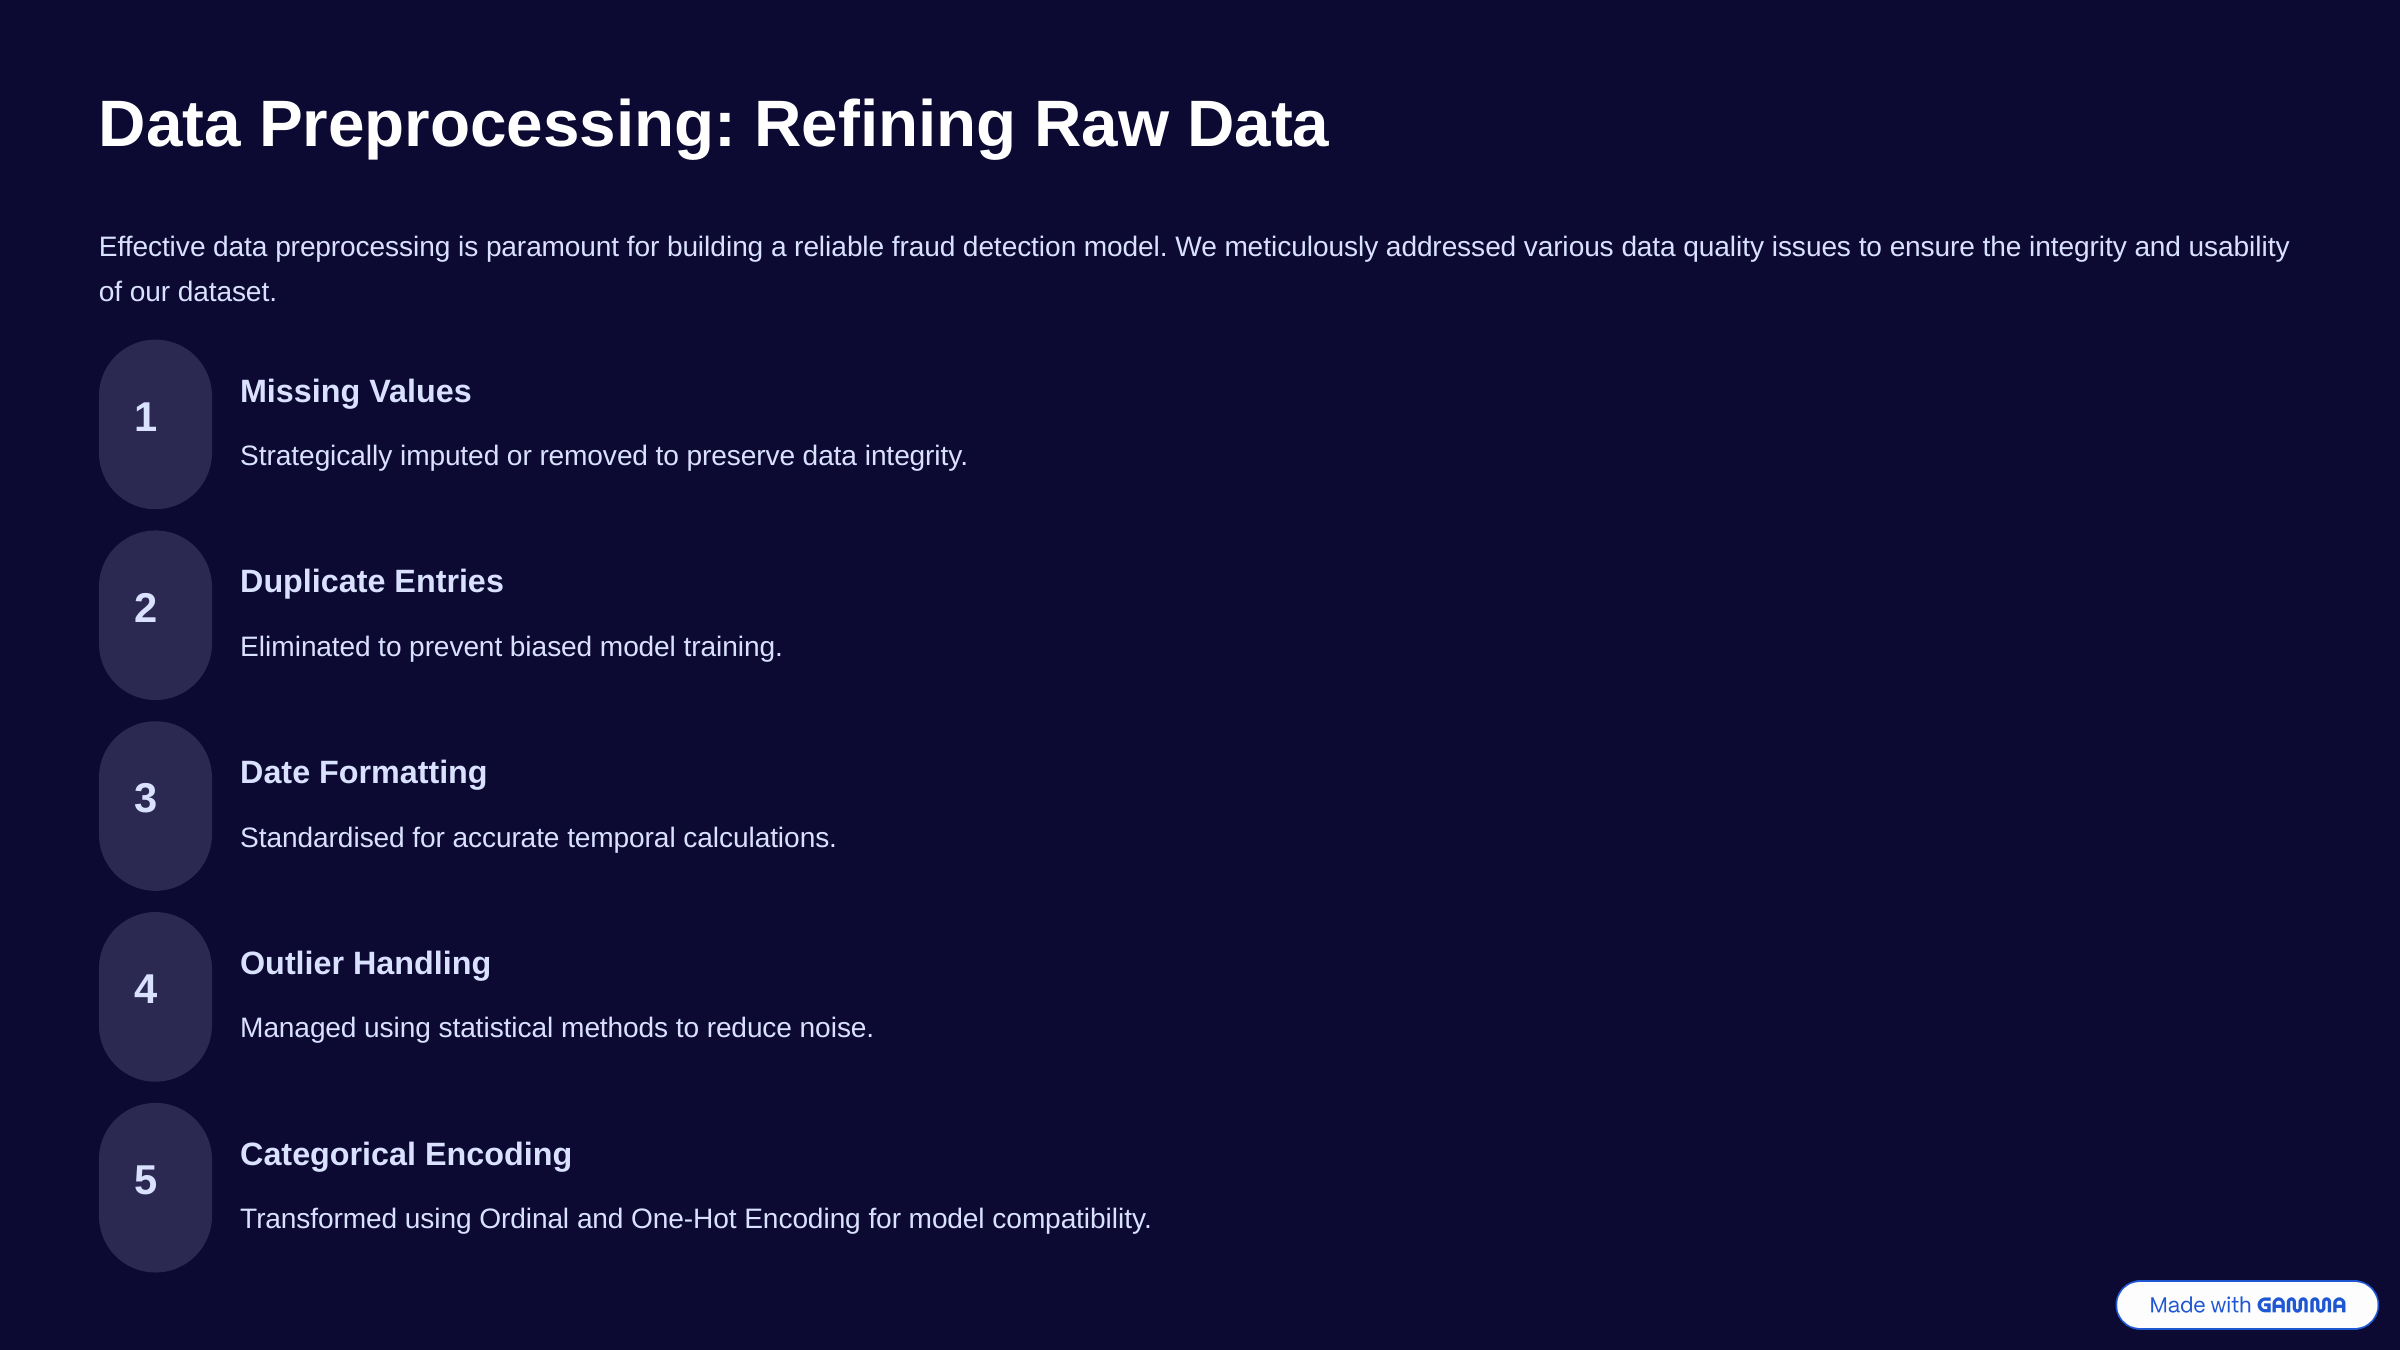

Data Preprocessing: Refining Raw Data
Effective data preprocessing is paramount for building a reliable fraud detection model. We meticulously addressed various data quality issues to ensure the integrity and usability of our dataset.

Missing Values
1
Strategically imputed or removed to preserve data integrity.

Duplicate Entries
2
Eliminated to prevent biased model training.

Date Formatting
3
Standardised for accurate temporal calculations.

Outlier Handling
4
Managed using statistical methods to reduce noise.

Categorical Encoding
5
Transformed using Ordinal and One-Hot Encoding for model compatibility.